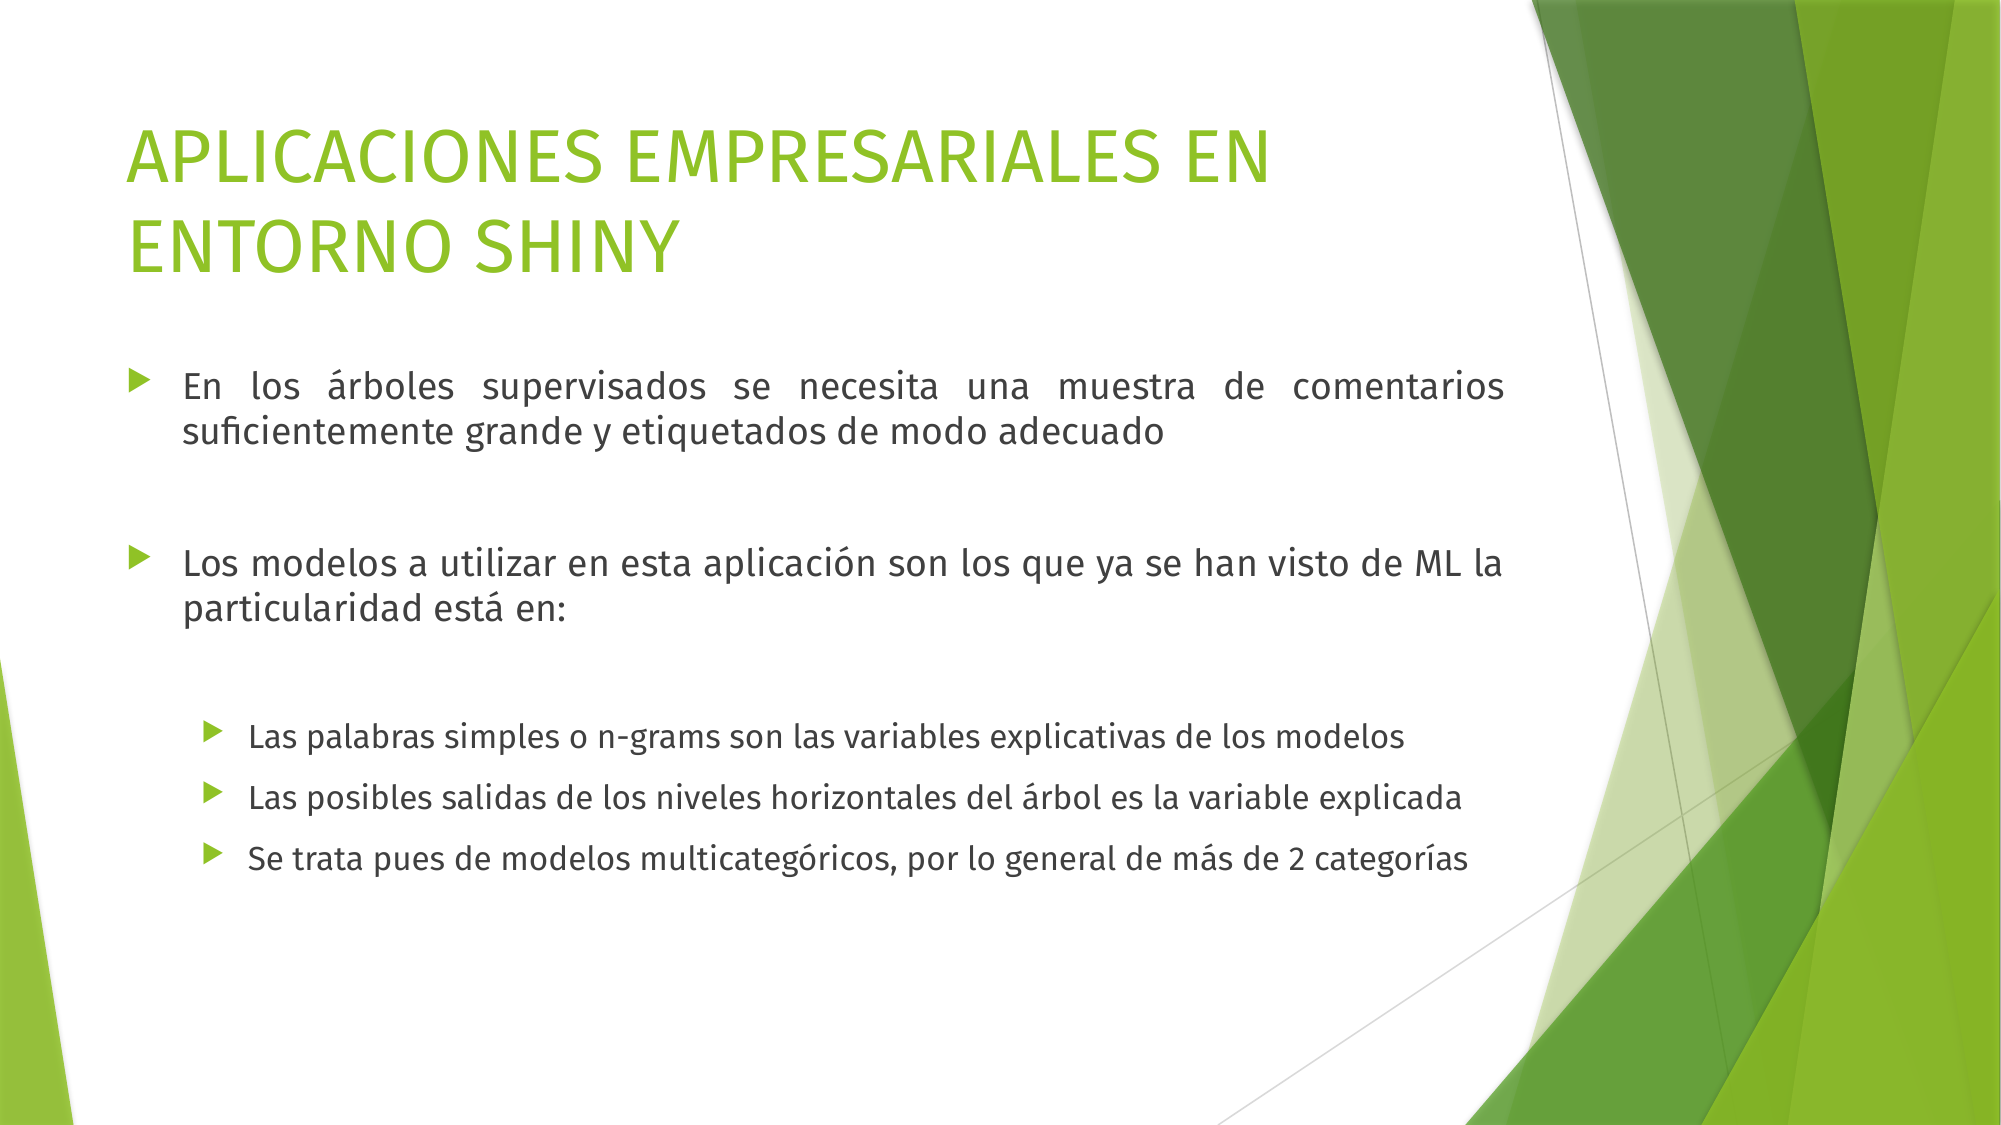

# APLICACIONES EMPRESARIALES EN ENTORNO SHINY
En los árboles supervisados se necesita una muestra de comentarios suficientemente grande y etiquetados de modo adecuado

Los modelos a utilizar en esta aplicación son los que ya se han visto de ML la particularidad está en:

Las palabras simples o n-grams son las variables explicativas de los modelos
Las posibles salidas de los niveles horizontales del árbol es la variable explicada
Se trata pues de modelos multicategóricos, por lo general de más de 2 categorías